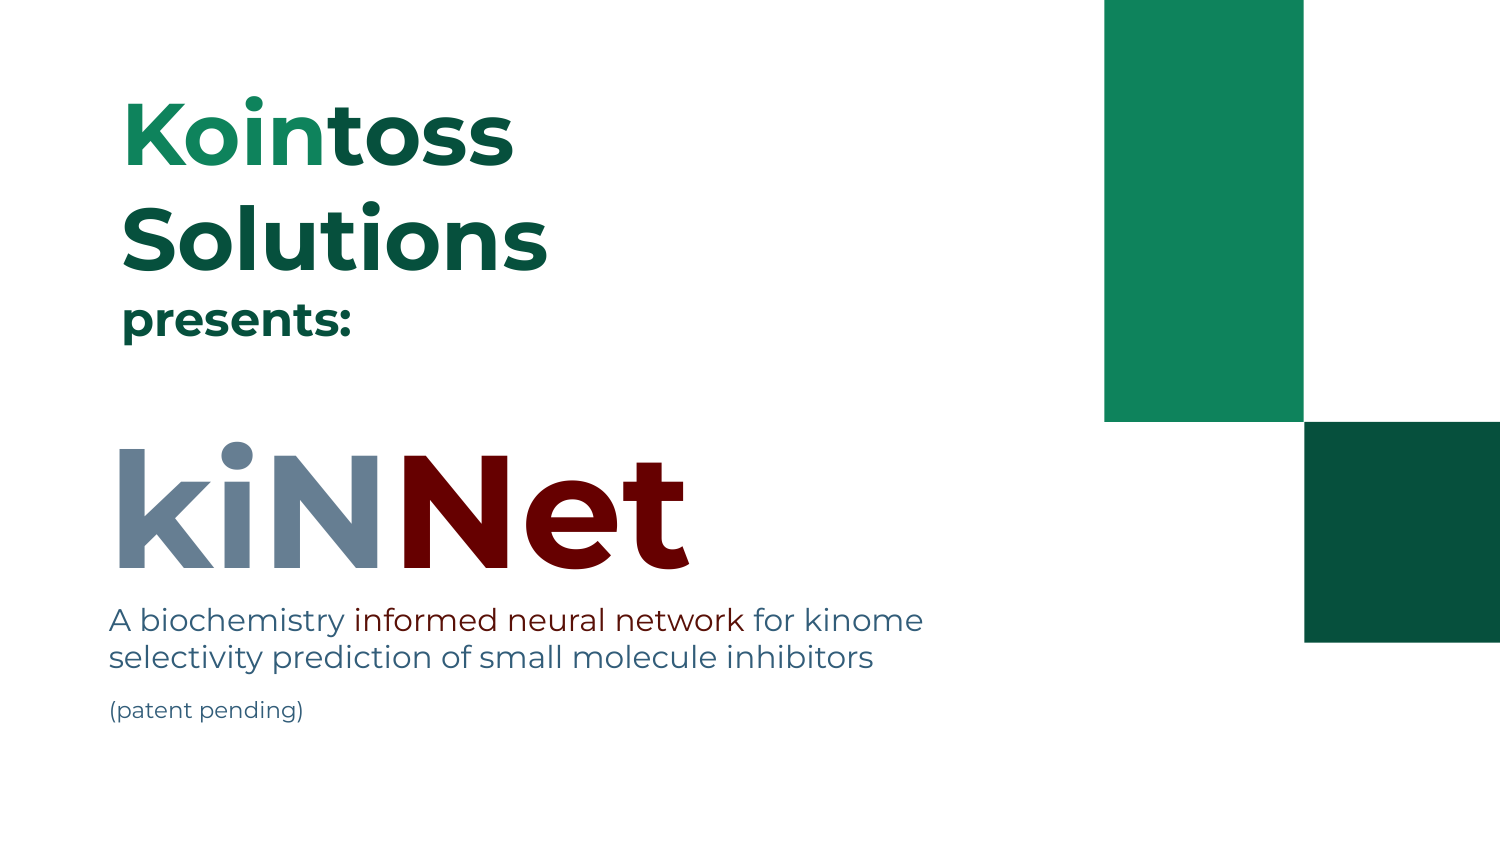

# Kointoss
Solutions
presents:
kiNNet
A biochemistry informed neural network for kinome selectivity prediction of small molecule inhibitors
(patent pending)